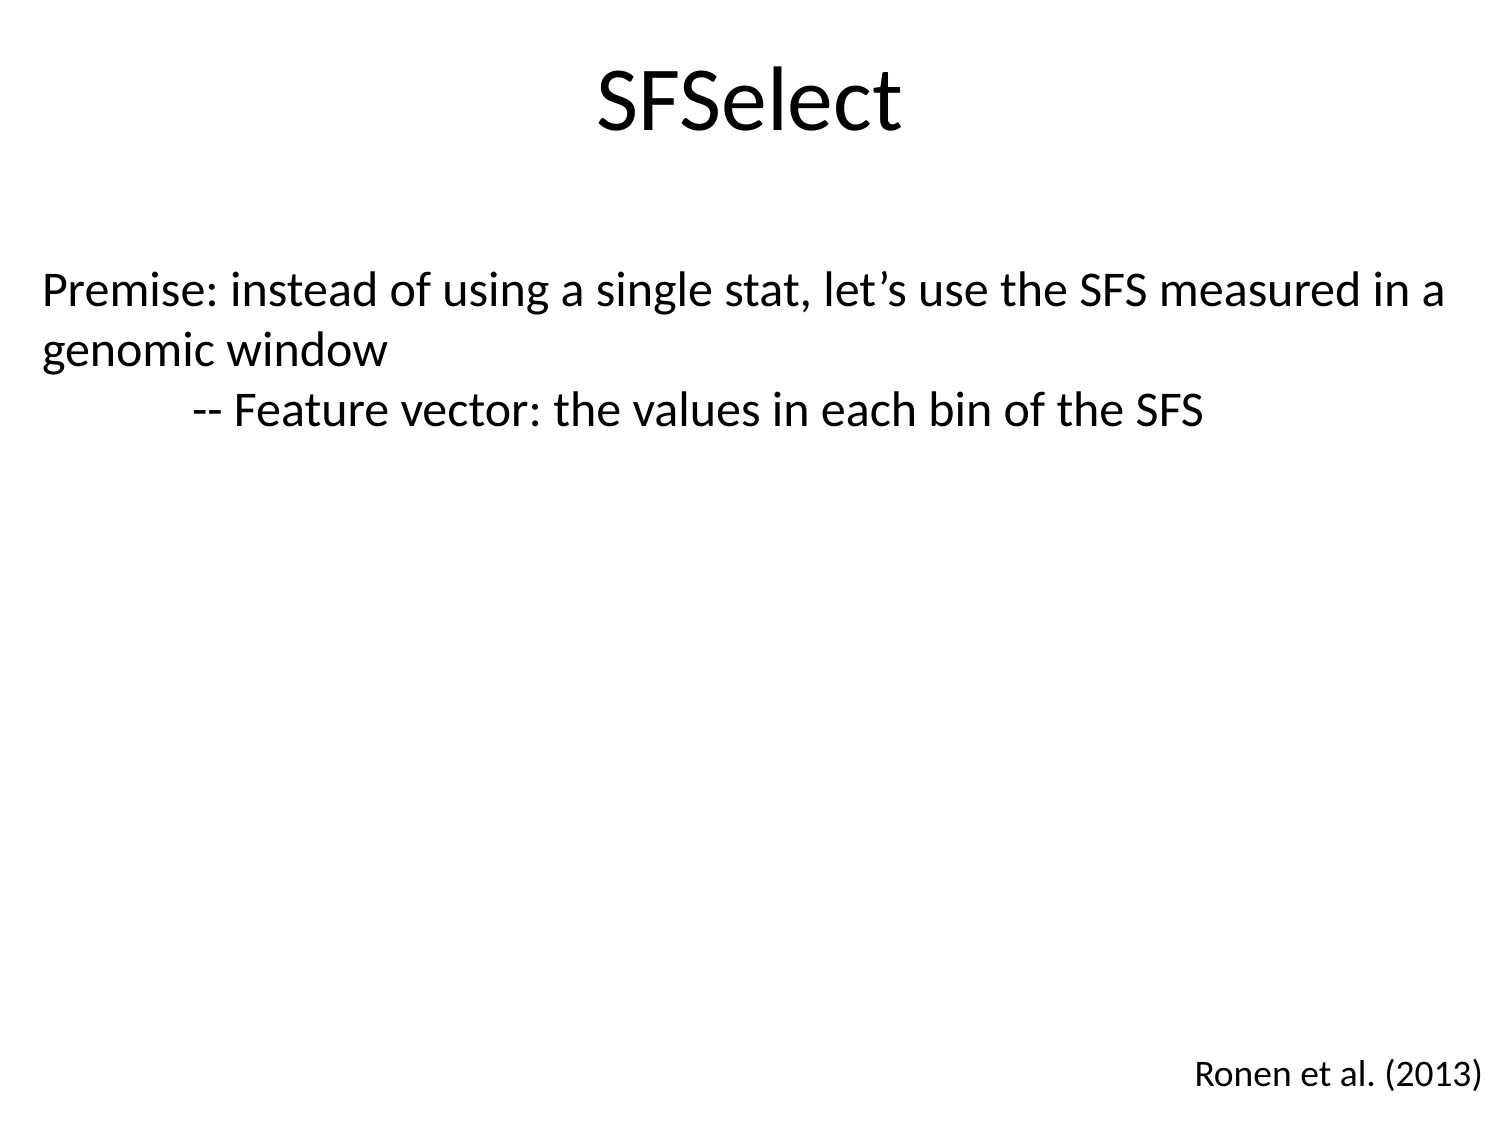

SFSelect
Premise: instead of using a single stat, let’s use the SFS measured in a genomic window
	-- Feature vector: the values in each bin of the SFS

Ronen et al. (2013)